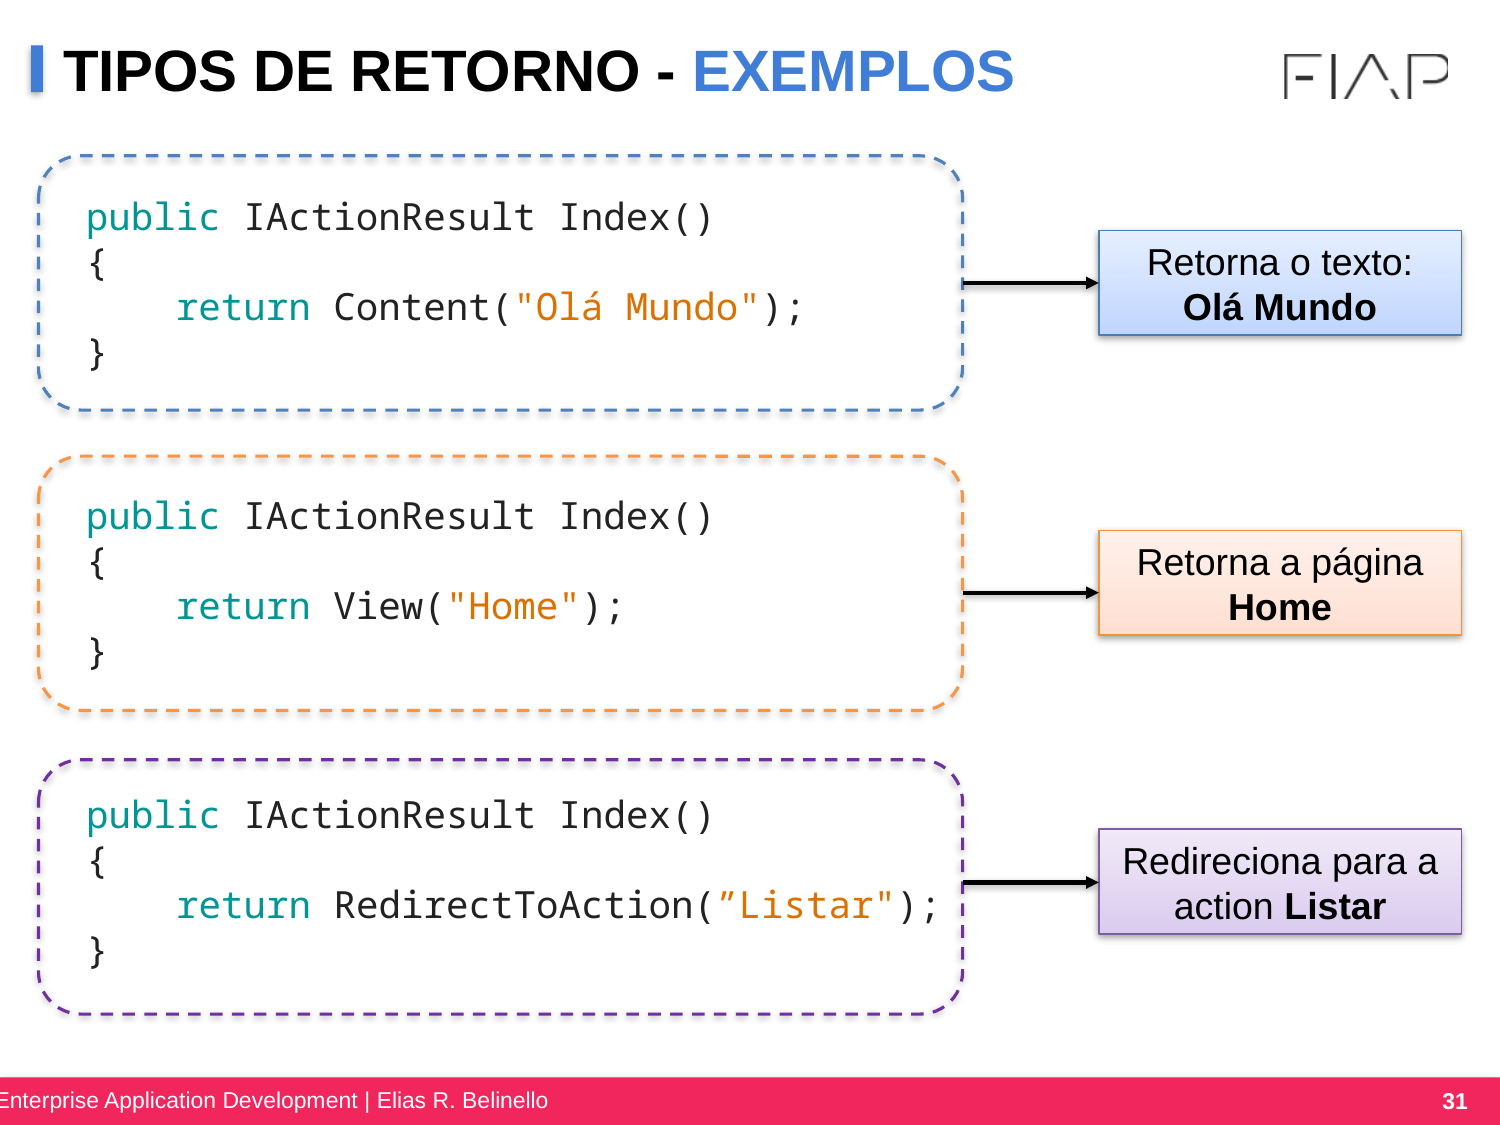

# TIPOS DE RETORNO - EXEMPLOS

public IActionResult Index()
{
    return Content("Olá Mundo");
}
Retorna o texto: Olá Mundo

public IActionResult Index()
{
    return View("Home");
}
Retorna a página Home

public IActionResult Index()
{
    return RedirectToAction(”Listar");
}
Redireciona para a action Listar